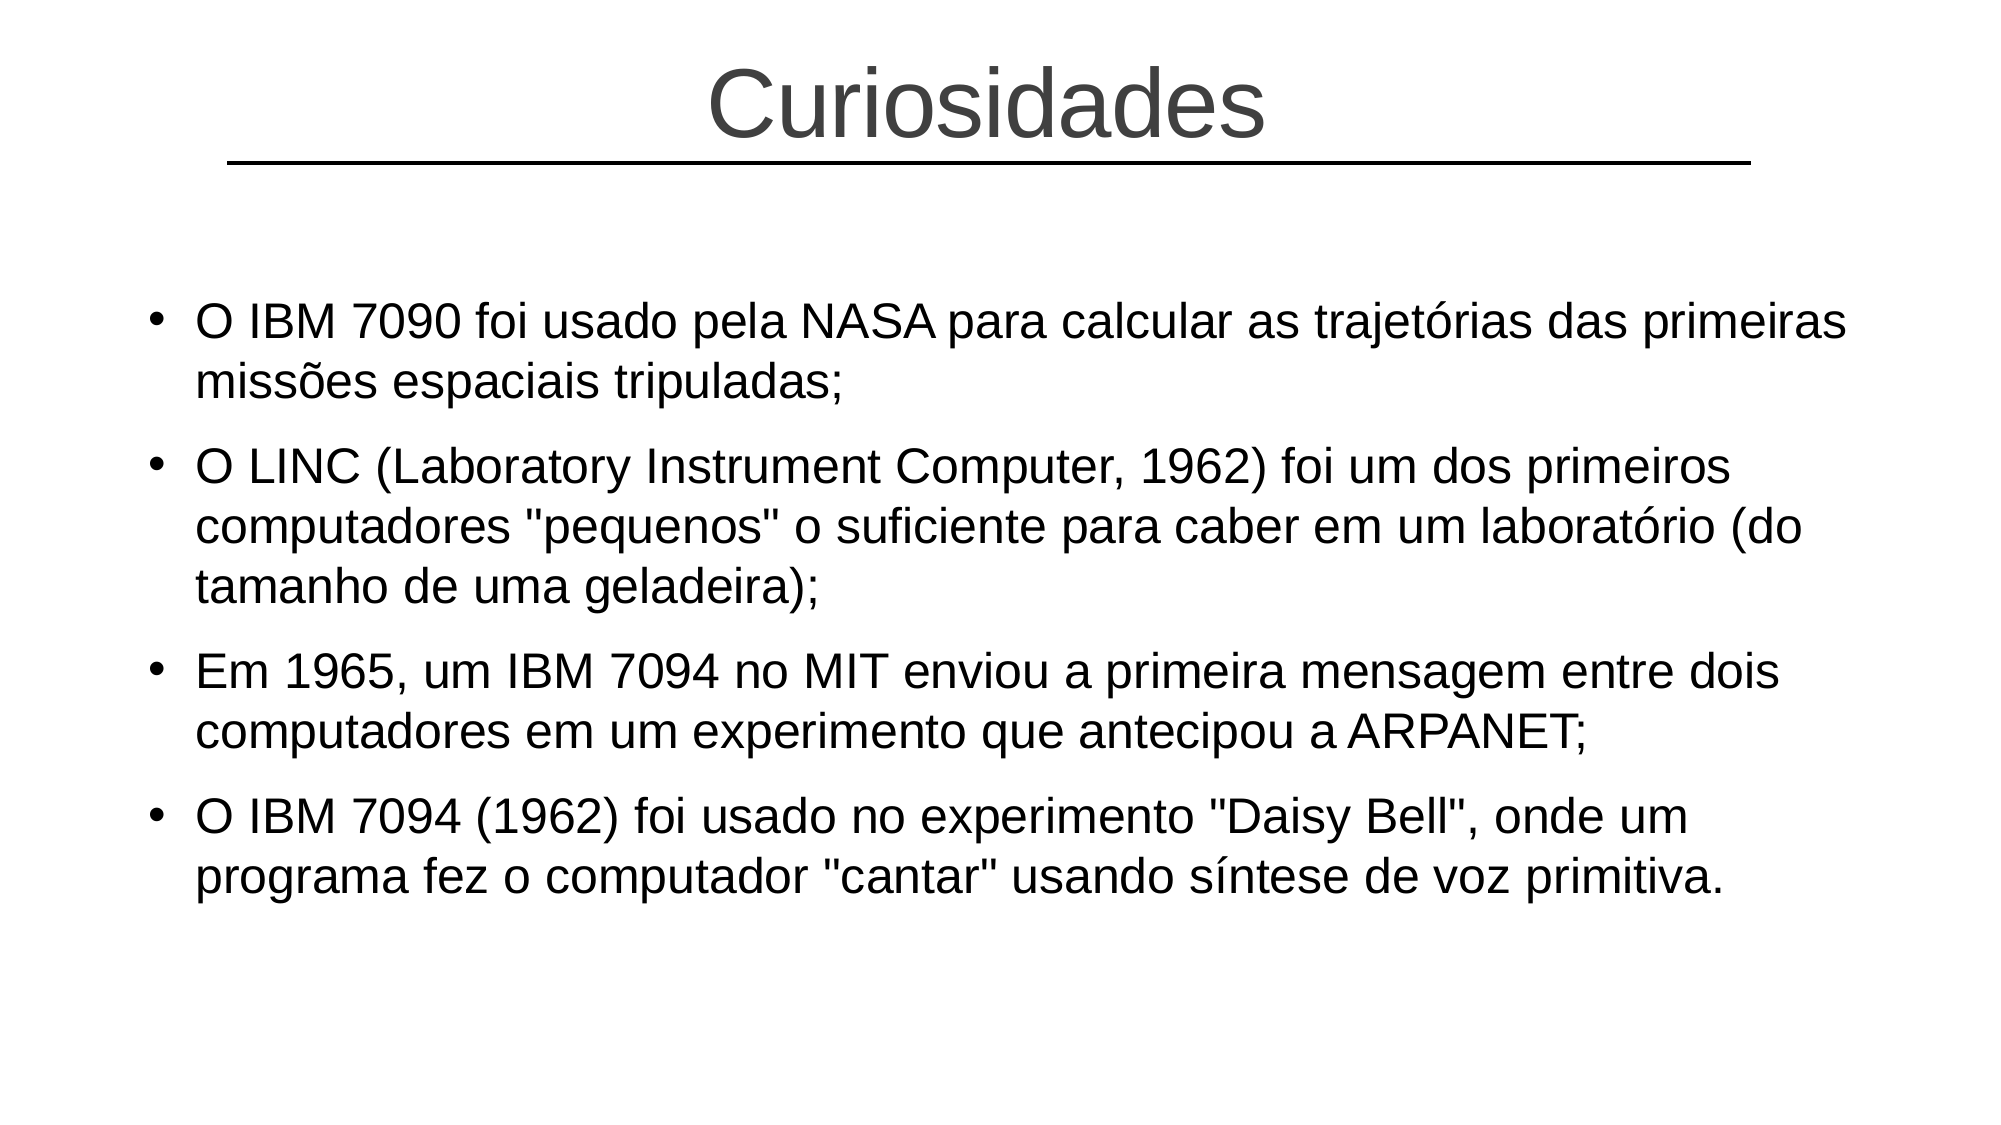

Curiosidades
O IBM 7090 foi usado pela NASA para calcular as trajetórias das primeiras missões espaciais tripuladas;
O LINC (Laboratory Instrument Computer, 1962) foi um dos primeiros computadores "pequenos" o suficiente para caber em um laboratório (do tamanho de uma geladeira);
Em 1965, um IBM 7094 no MIT enviou a primeira mensagem entre dois computadores em um experimento que antecipou a ARPANET;
O IBM 7094 (1962) foi usado no experimento "Daisy Bell", onde um programa fez o computador "cantar" usando síntese de voz primitiva.